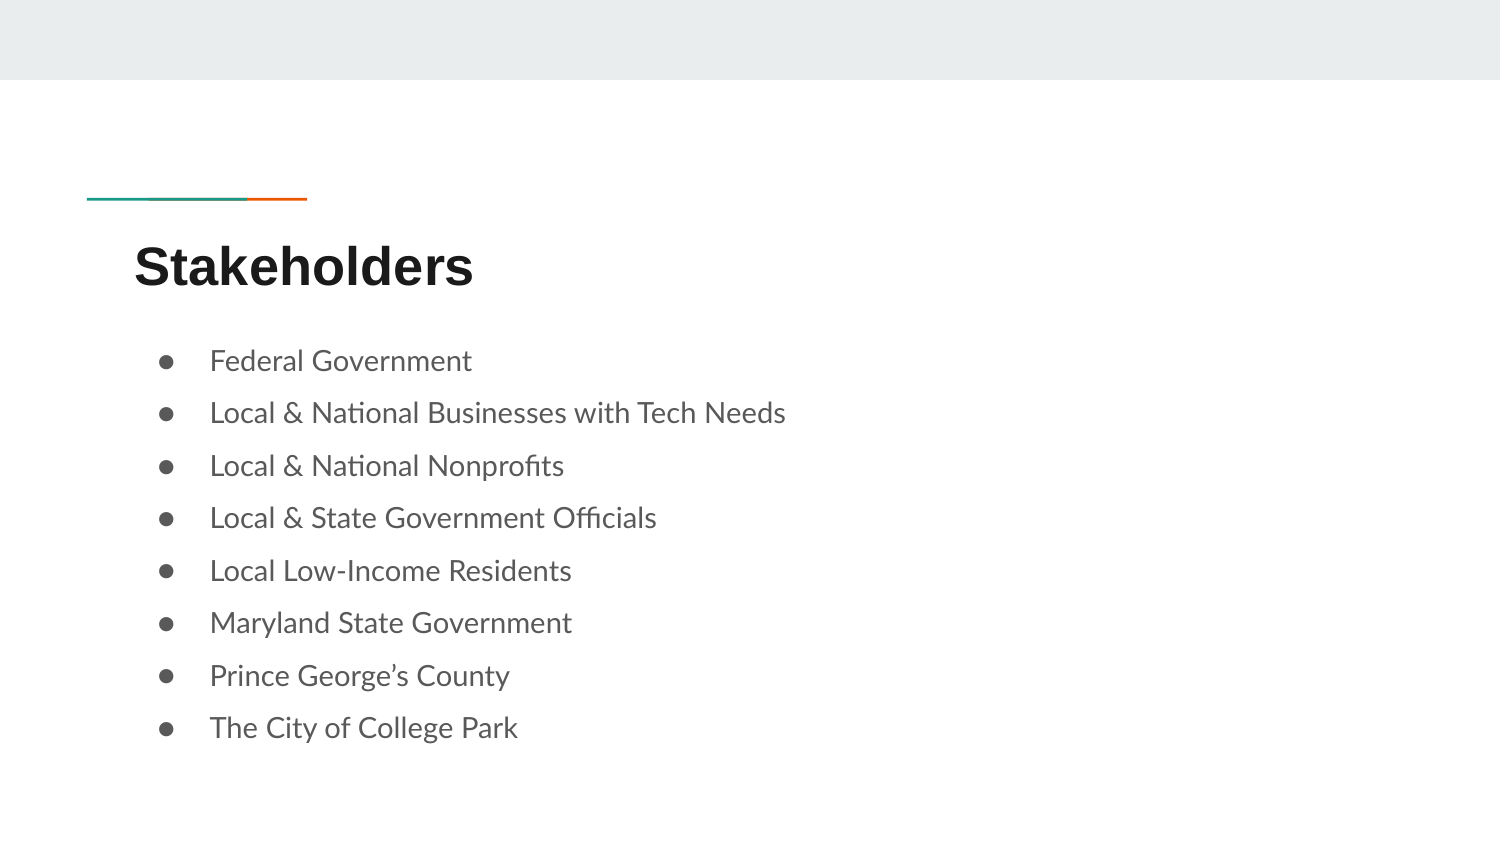

# Stakeholders
Federal Government
Local & National Businesses with Tech Needs
Local & National Nonprofits
Local & State Government Officials
Local Low-Income Residents
Maryland State Government
Prince George’s County
The City of College Park